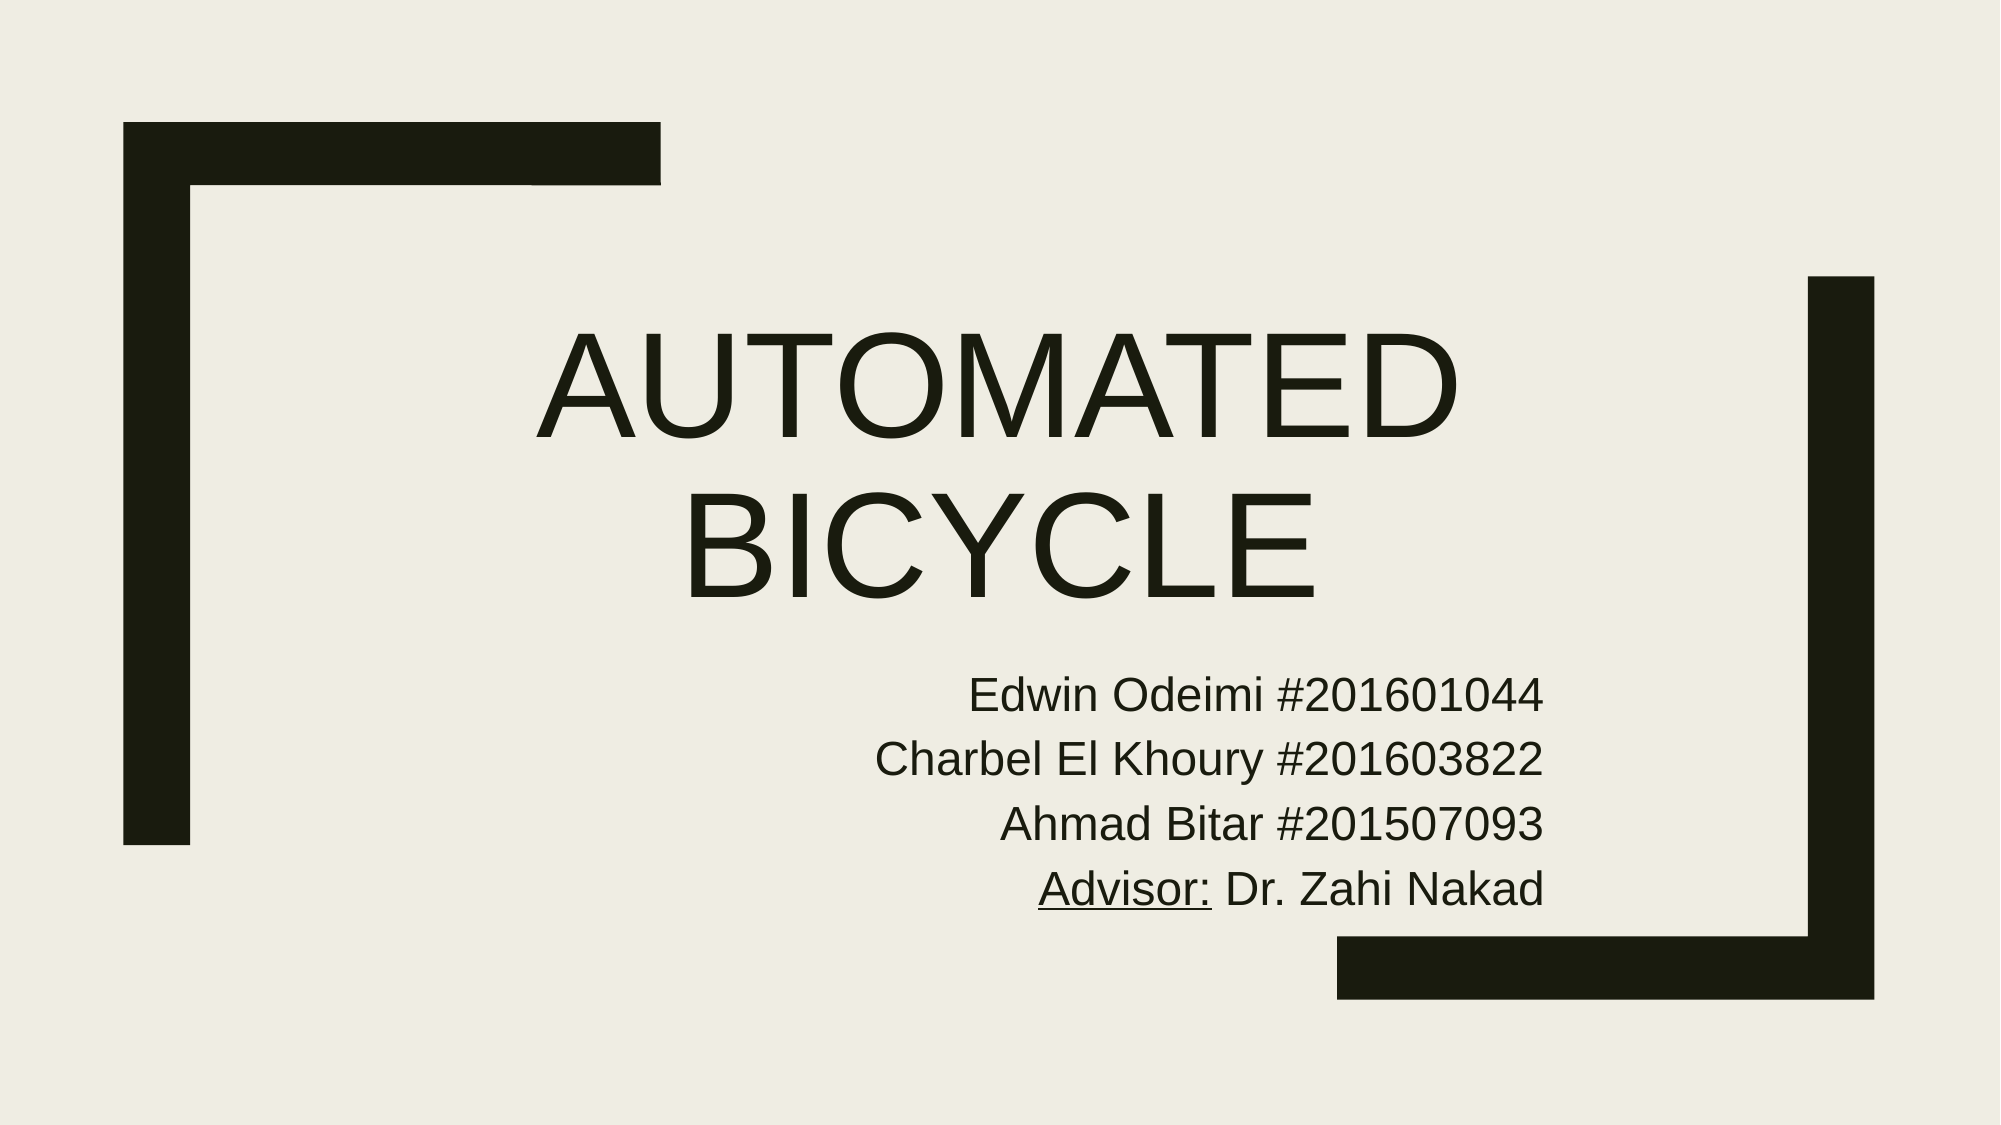

# Automated bicycle
Edwin Odeimi #201601044
Charbel El Khoury #201603822
Ahmad Bitar #201507093
Advisor: Dr. Zahi Nakad